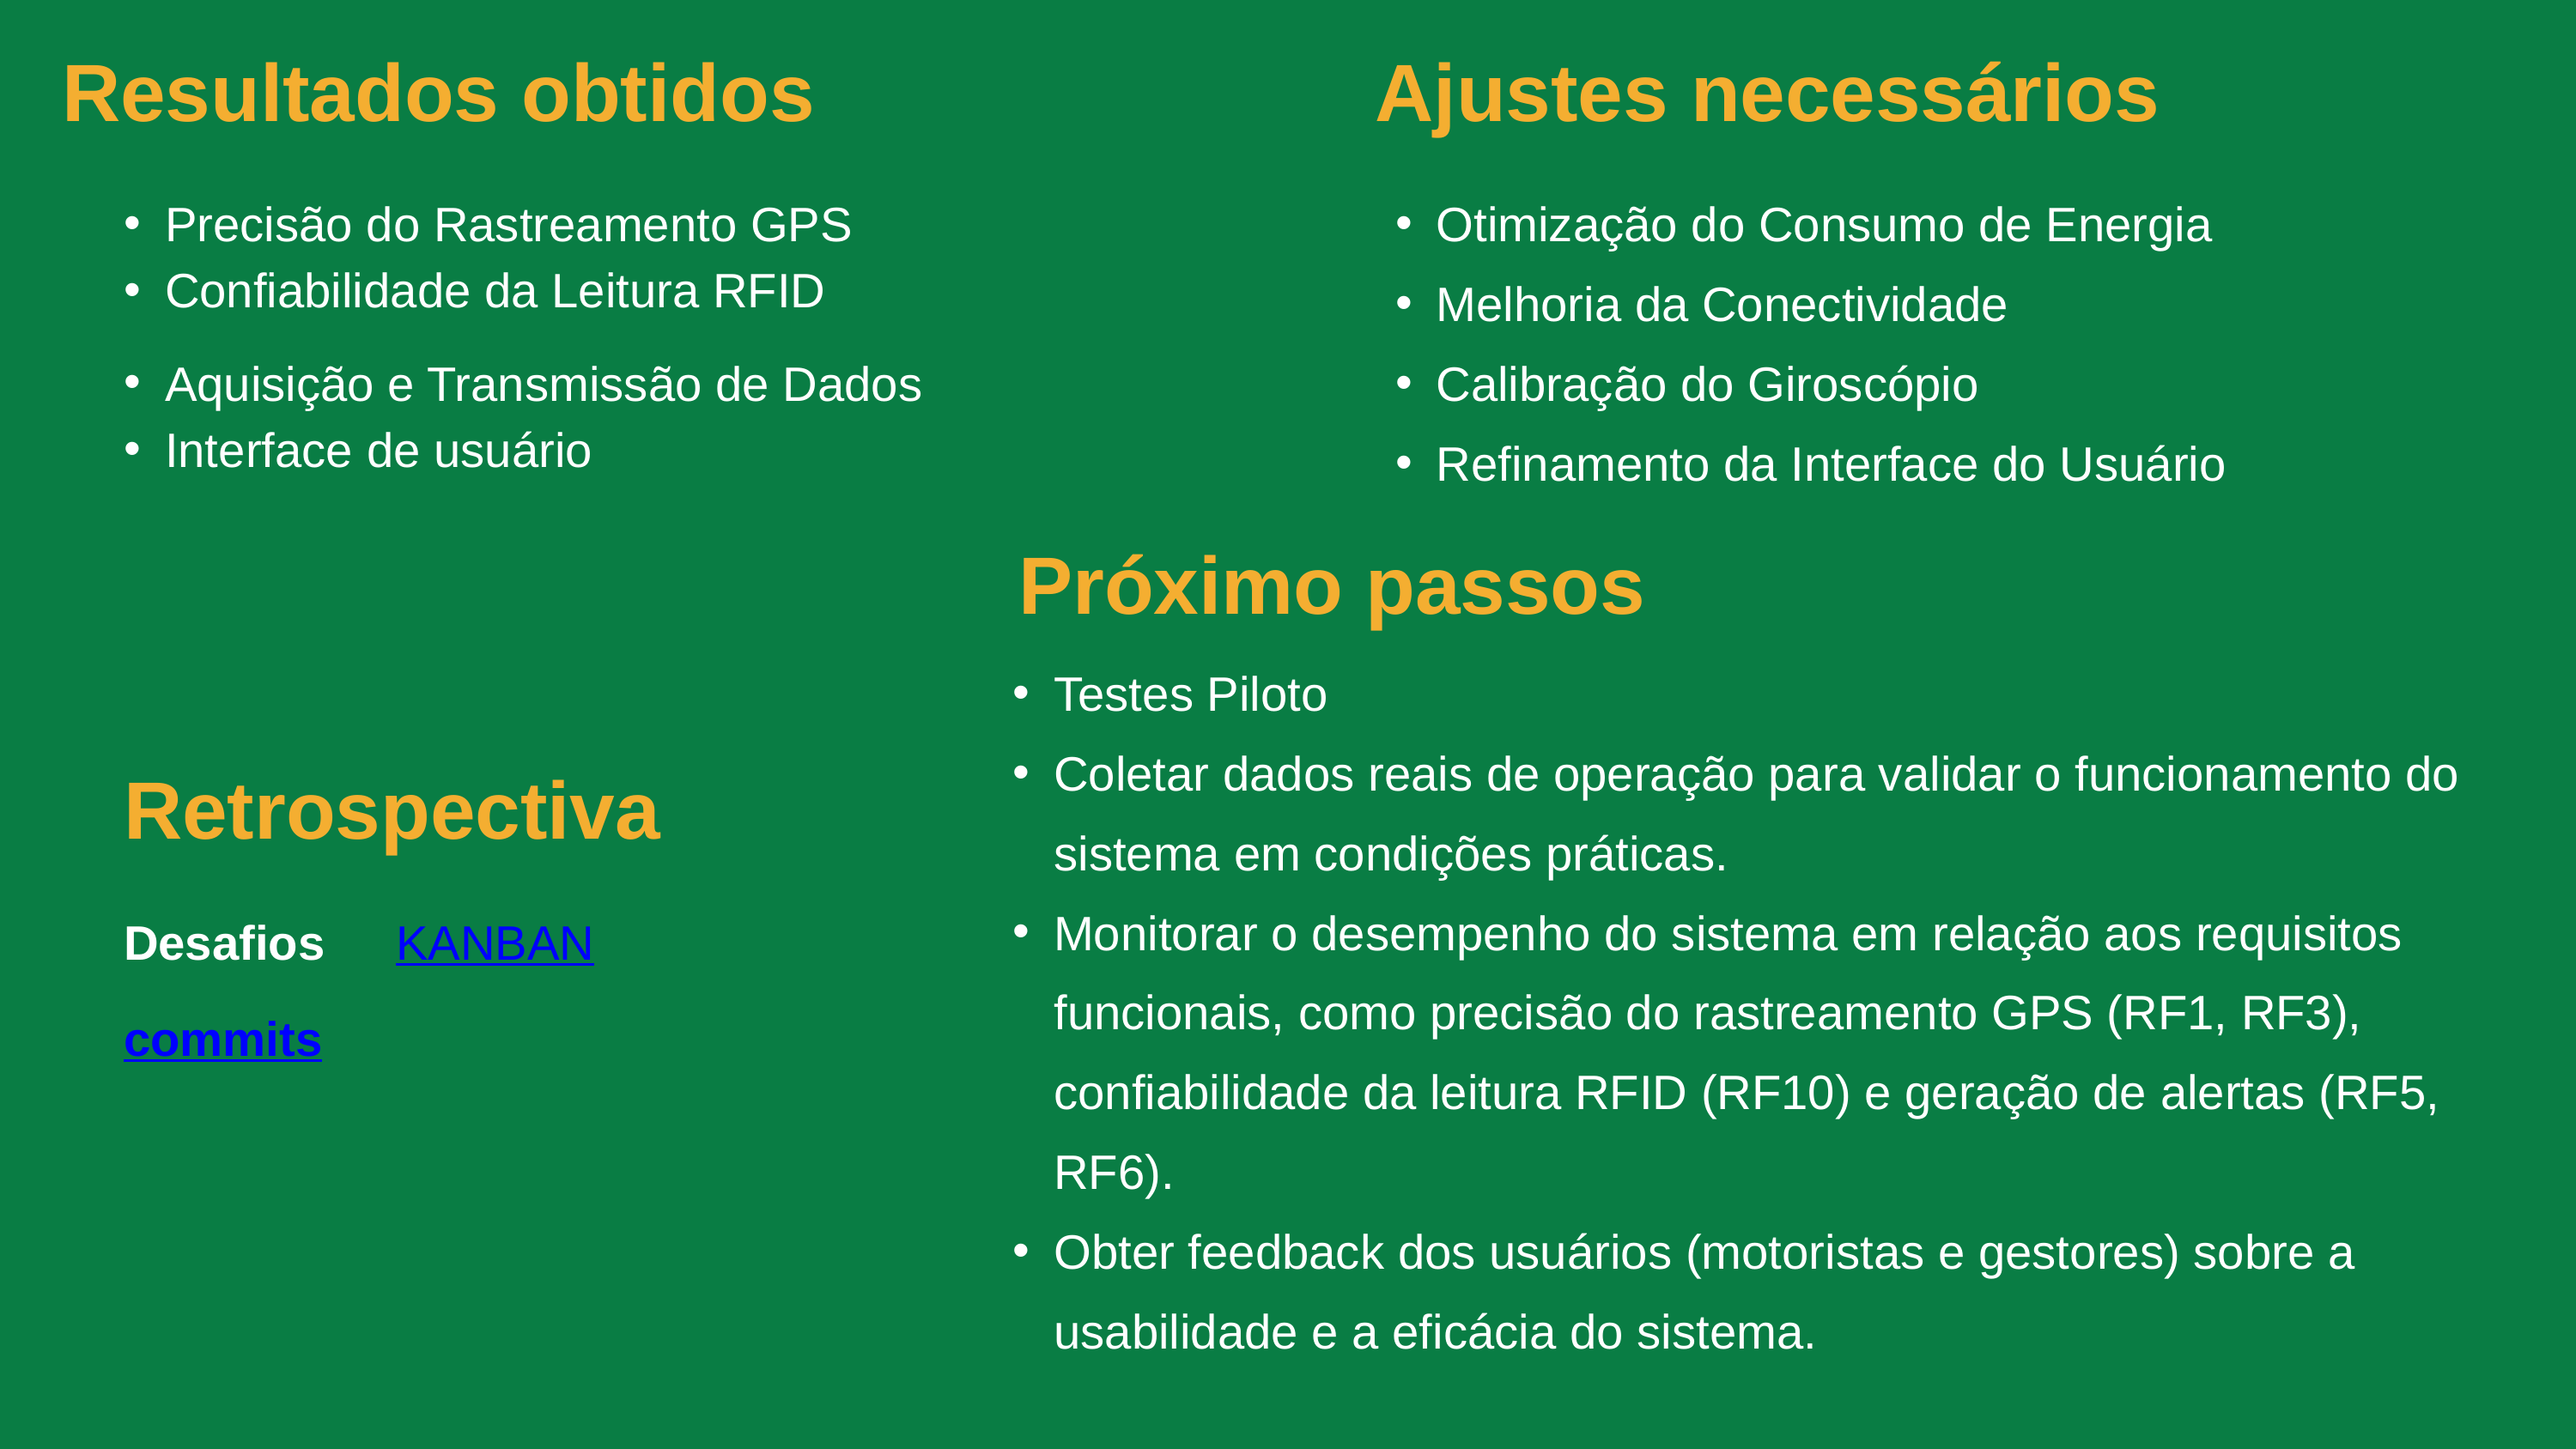

Resultados obtidos
Ajustes necessários
Precisão do Rastreamento GPS
Confiabilidade da Leitura RFID
Aquisição e Transmissão de Dados
Interface de usuário
Otimização do Consumo de Energia
Melhoria da Conectividade
Calibração do Giroscópio
Refinamento da Interface do Usuário
Próximo passos
Testes Piloto
Coletar dados reais de operação para validar o funcionamento do sistema em condições práticas.
Monitorar o desempenho do sistema em relação aos requisitos funcionais, como precisão do rastreamento GPS (RF1, RF3), confiabilidade da leitura RFID (RF10) e geração de alertas (RF5, RF6).
Obter feedback dos usuários (motoristas e gestores) sobre a usabilidade e a eficácia do sistema.
Retrospectiva
Desafios
KANBAN
commits